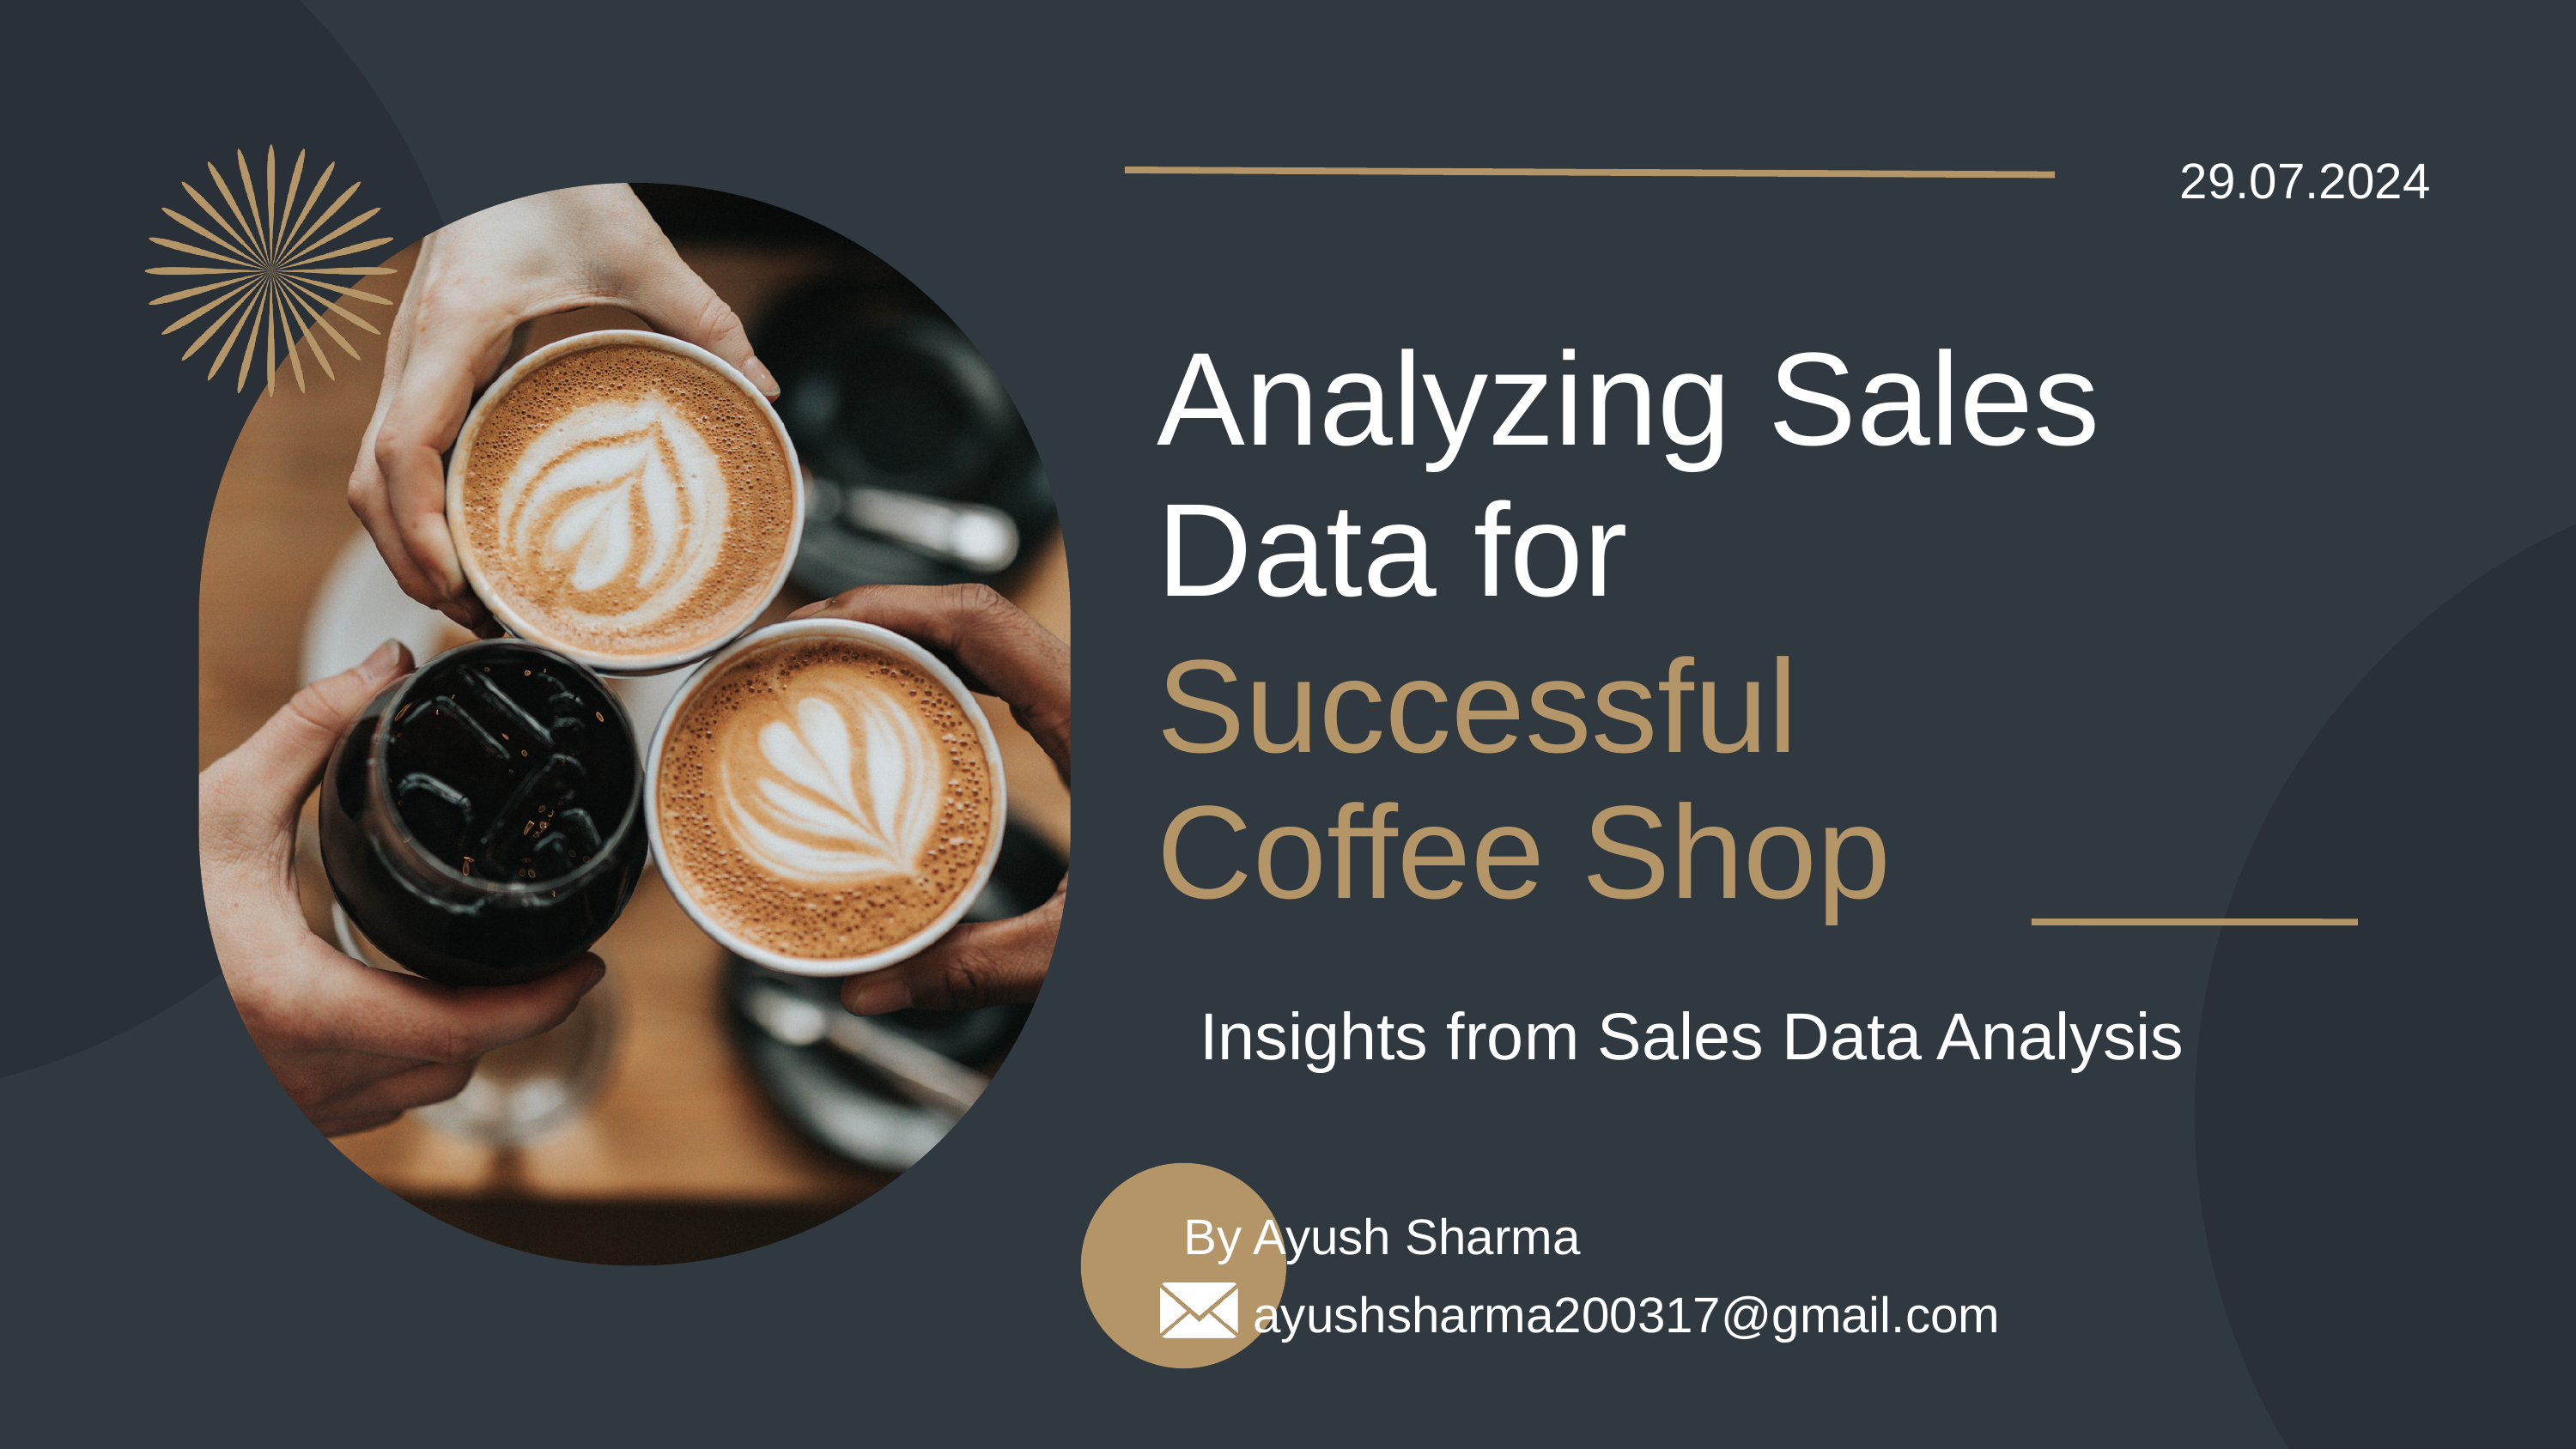

29.07.2024

Analyzing Sales Data for

Successful Coffee Shop

Insights from Sales Data Analysis

By Ayush Sharma
ayushsharma200317@gmail.com